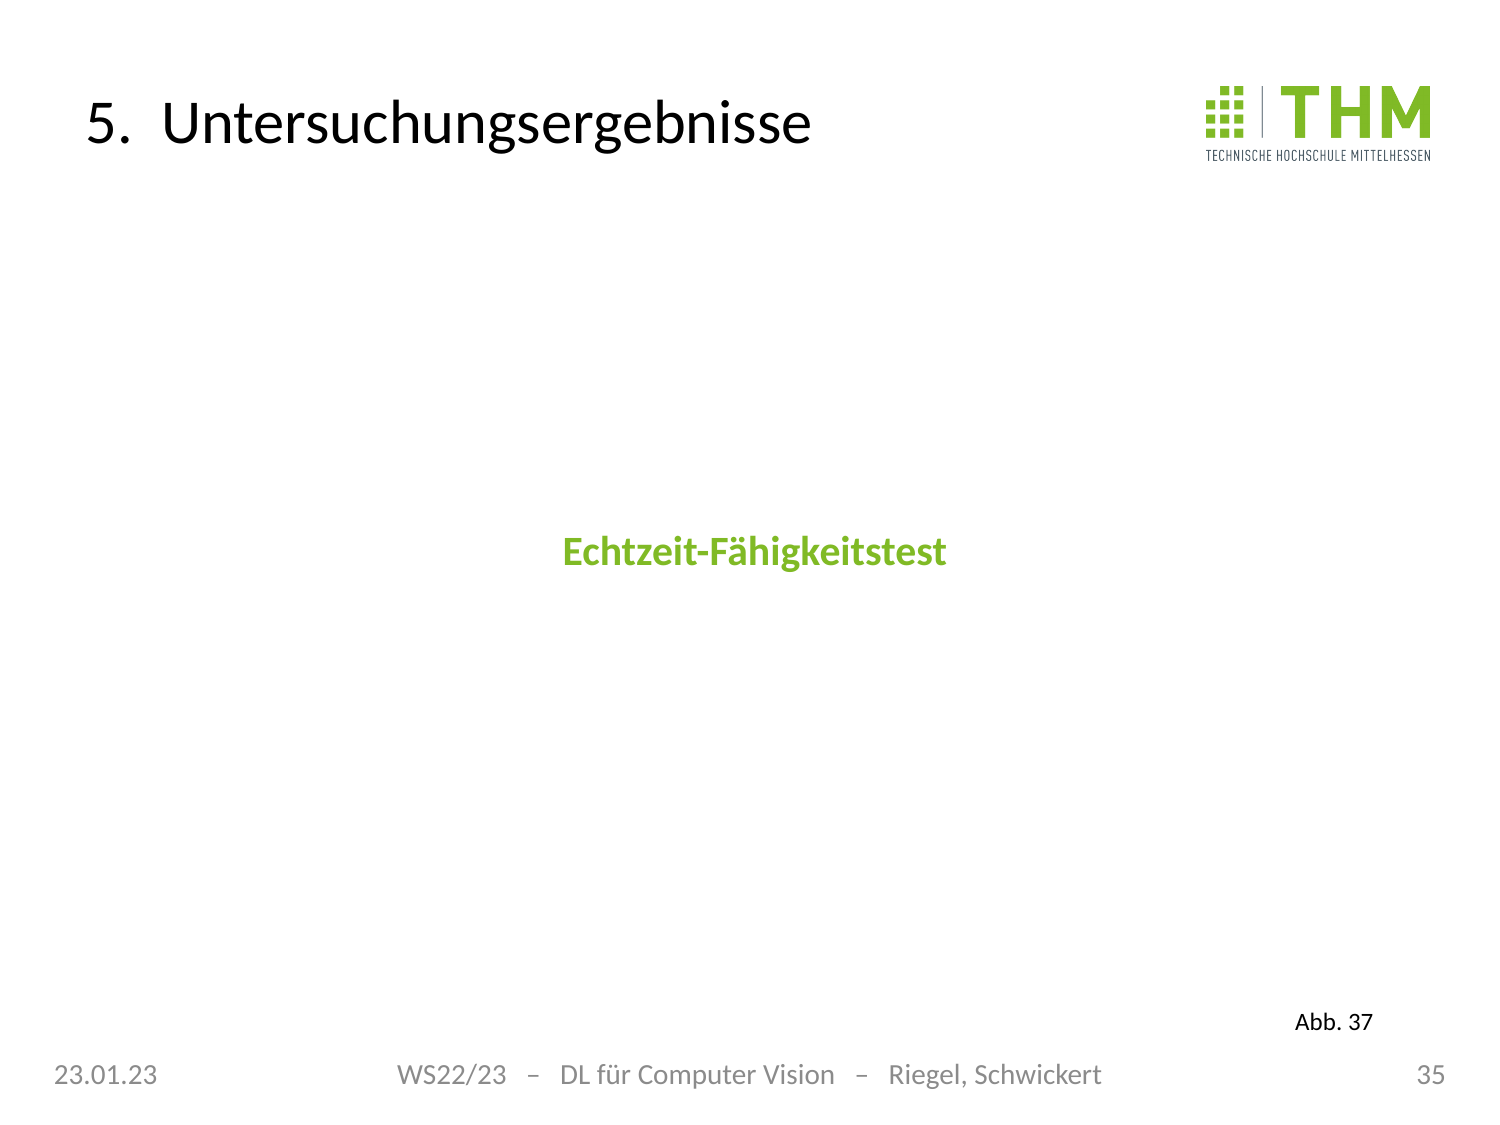

# 5.  Untersuchungsergebnisse
Echtzeit-Fähigkeitstest
Abb. 37
23.01.23
WS22/23   –   DL für Computer Vision   –   Riegel, Schwickert
35